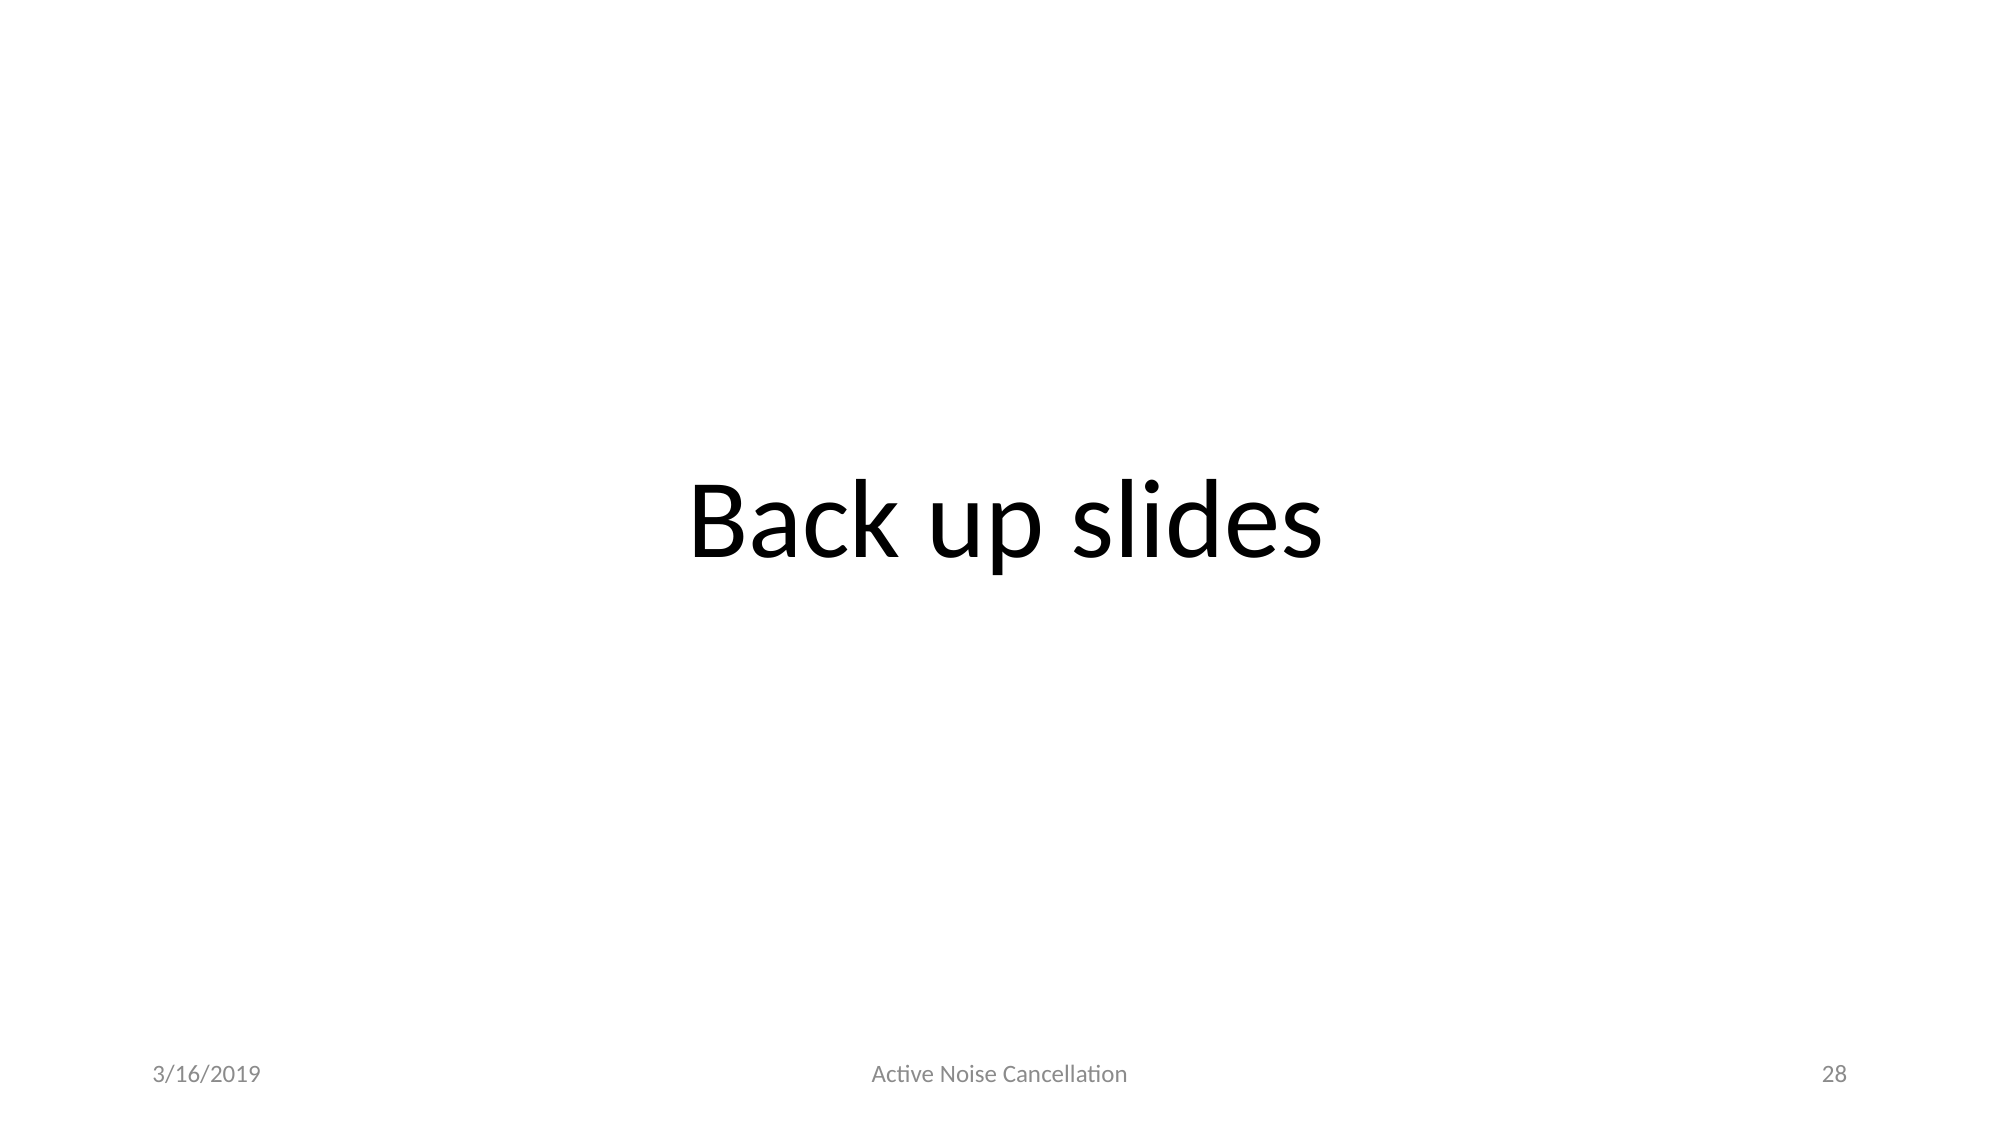

Back up slides
3/16/2019
Active Noise Cancellation
28